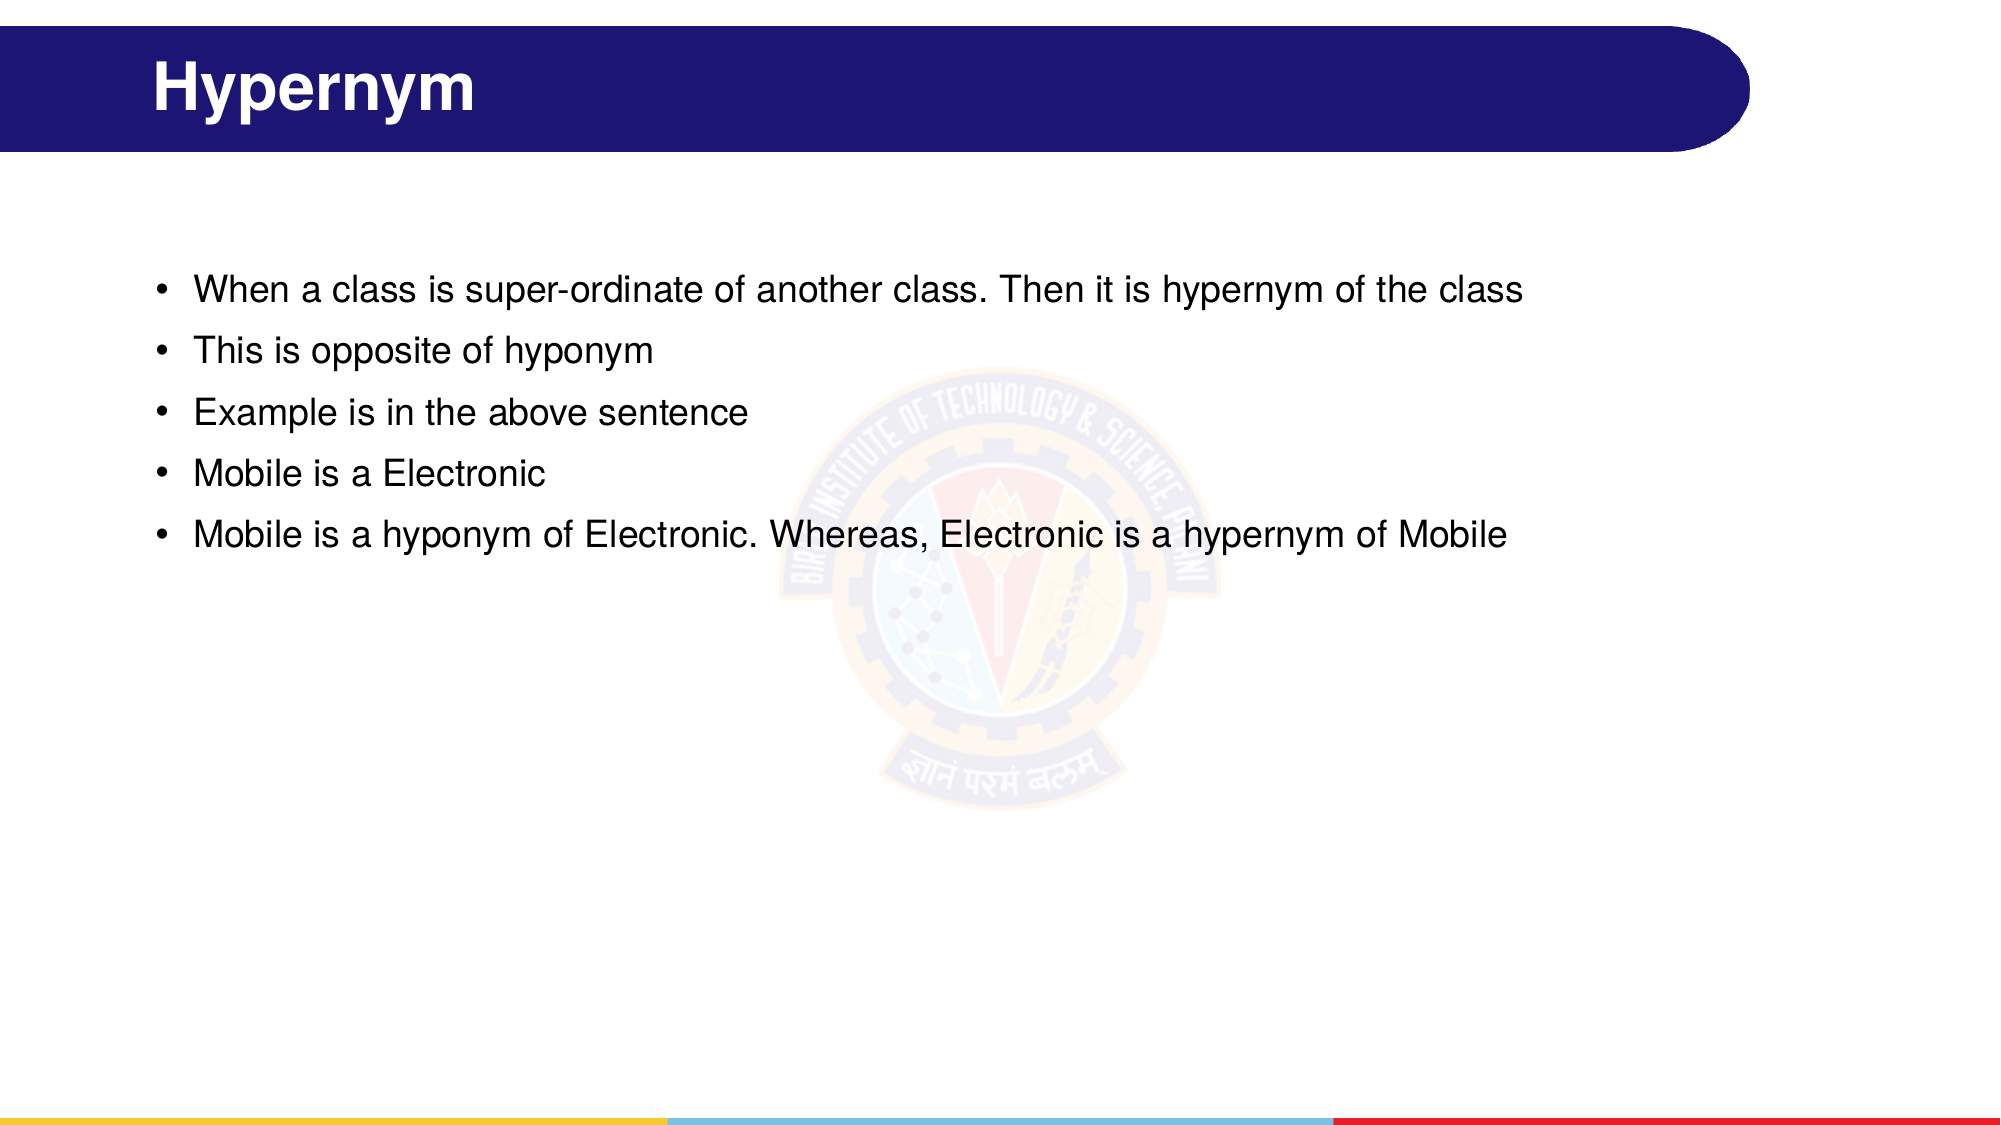

# Hypernym

When a class is super-ordinate of another class. Then it is hypernym of the class
This is opposite of hyponym
Example is in the above sentence
Mobile is a Electronic
Mobile is a hyponym of Electronic. Whereas, Electronic is a hypernym of Mobile